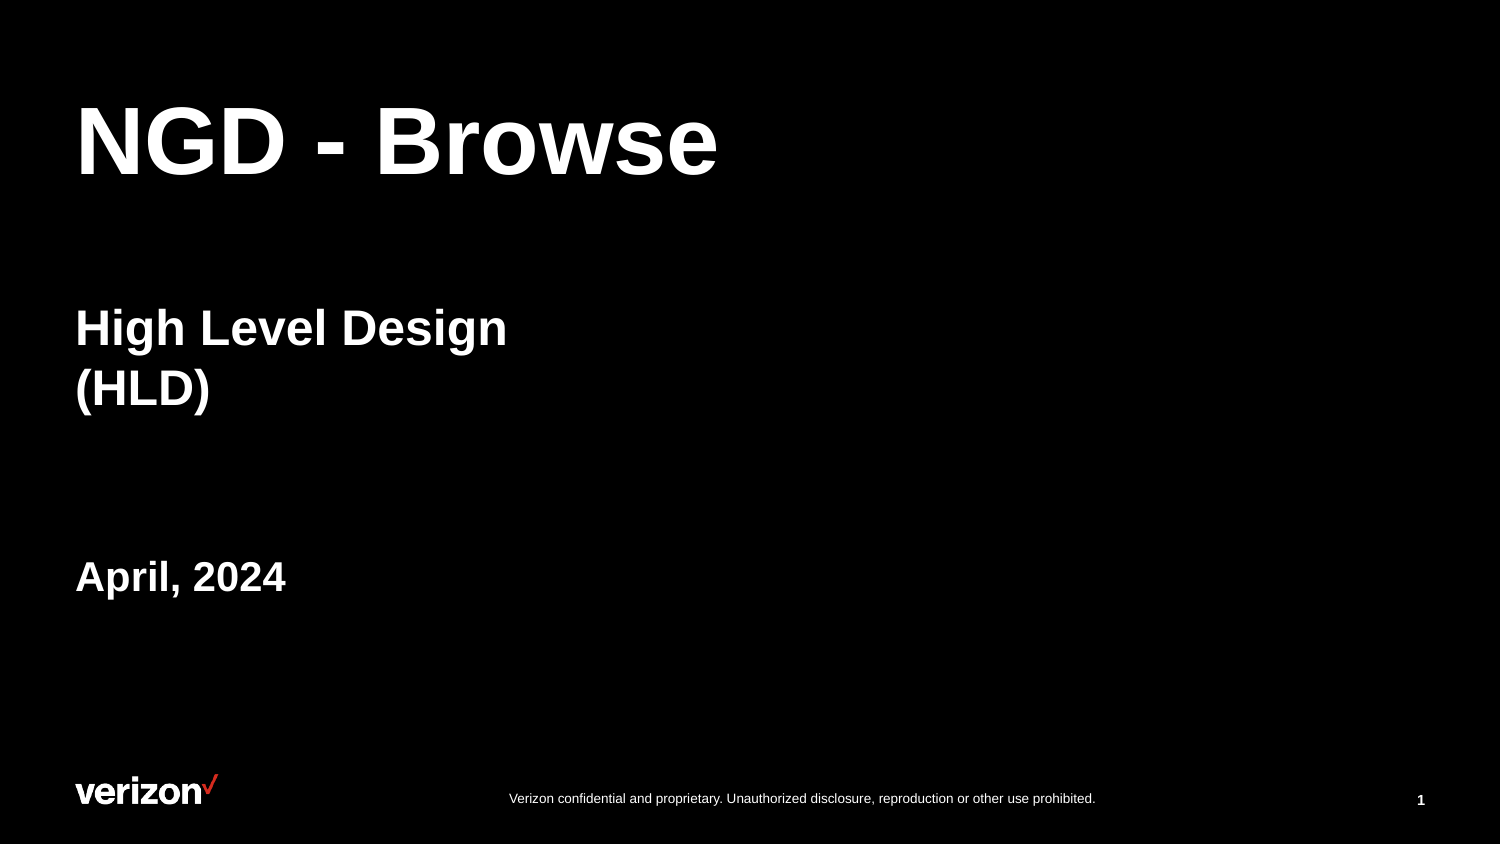

# NGD - Browse
High Level Design  (HLD)

April, 2024
1